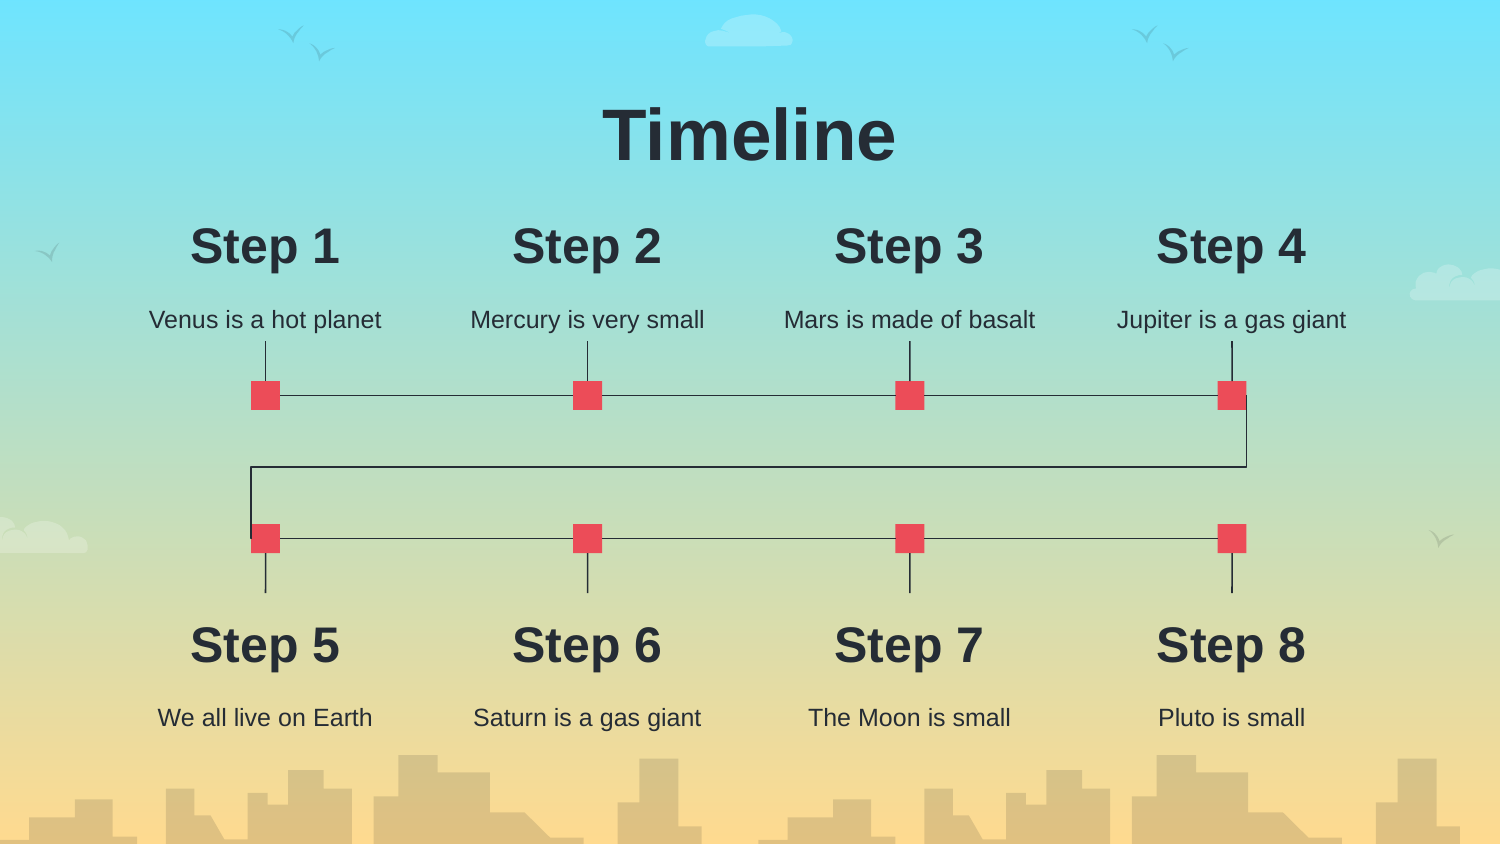

# Timeline
Step 1
Step 2
Step 3
Step 4
Venus is a hot planet
Mercury is very small
Mars is made of basalt
Jupiter is a gas giant

Step 5
Step 6
Step 7
Step 8
We all live on Earth
Saturn is a gas giant
The Moon is small
Pluto is small